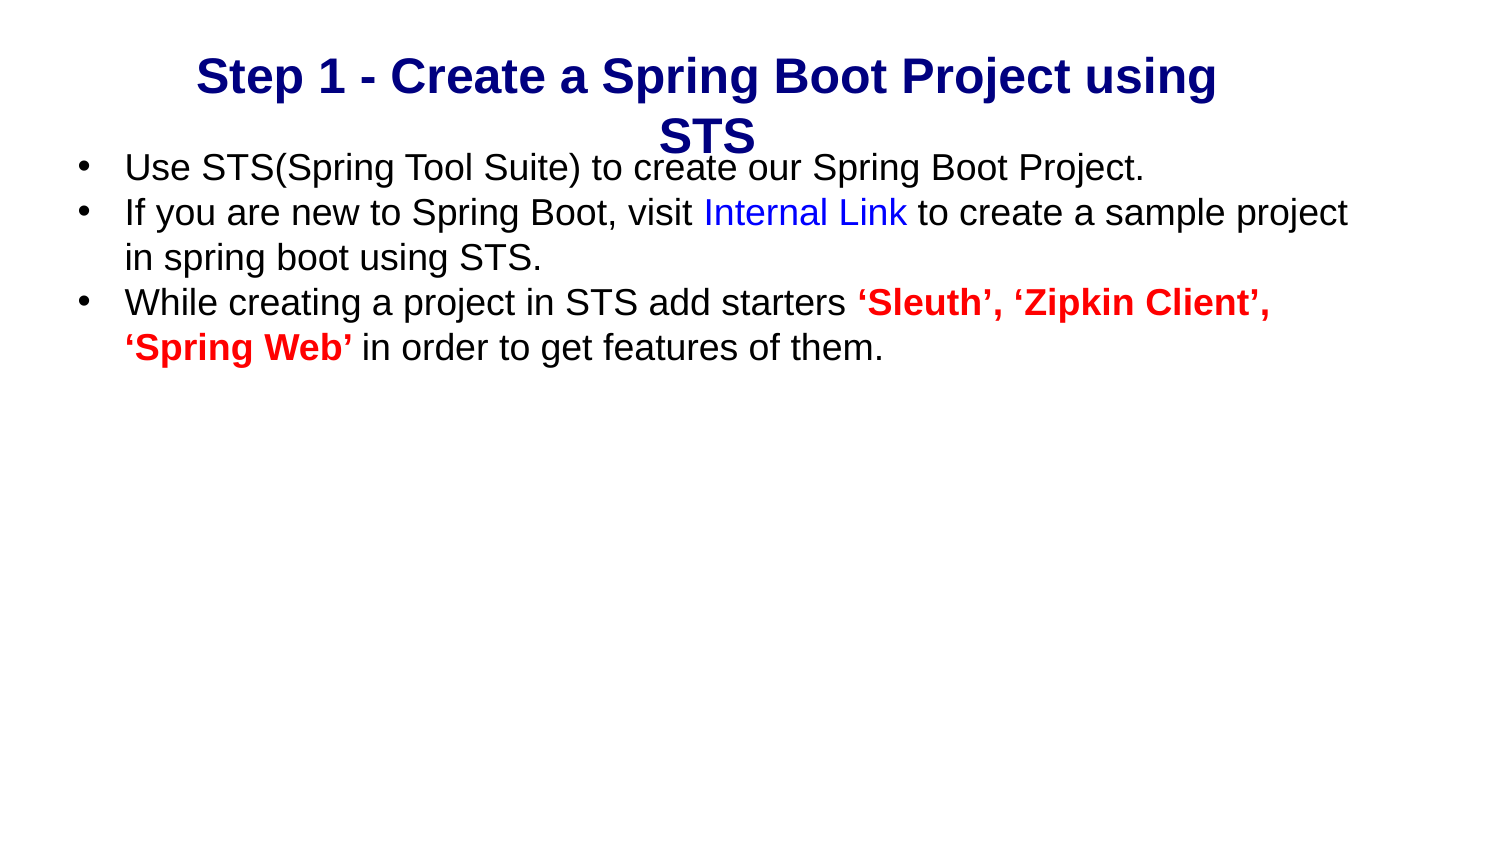

Step 1 - Create a Spring Boot Project using STS
Use STS(Spring Tool Suite) to create our Spring Boot Project.
If you are new to Spring Boot, visit Internal Link to create a sample project in spring boot using STS.
While creating a project in STS add starters ‘Sleuth’, ‘Zipkin Client’, ‘Spring Web’ in order to get features of them.